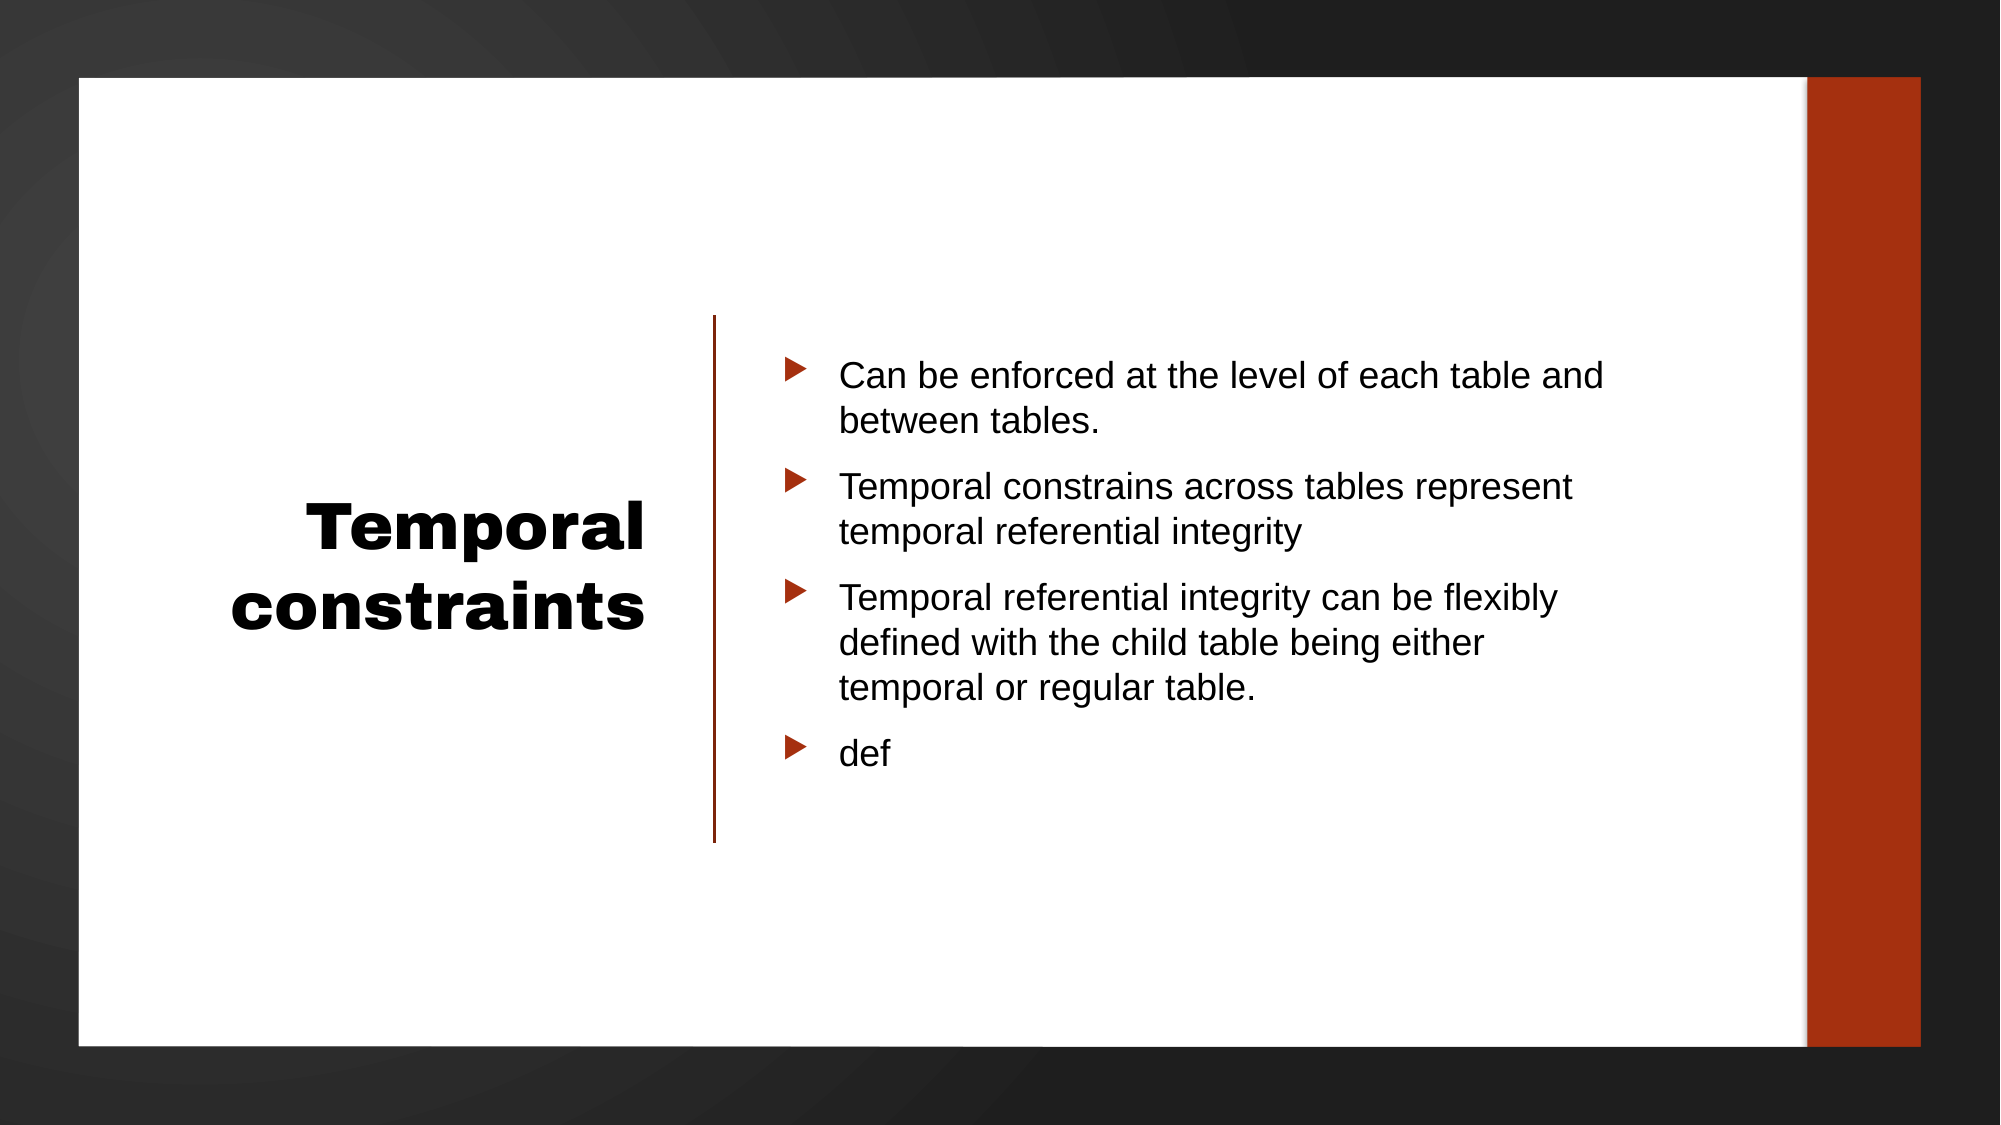

Can be enforced at the level of each table and between tables.
Temporal constrains across tables represent temporal referential integrity
Temporal referential integrity can be flexibly defined with the child table being either temporal or regular table.
def
# Temporal constraints